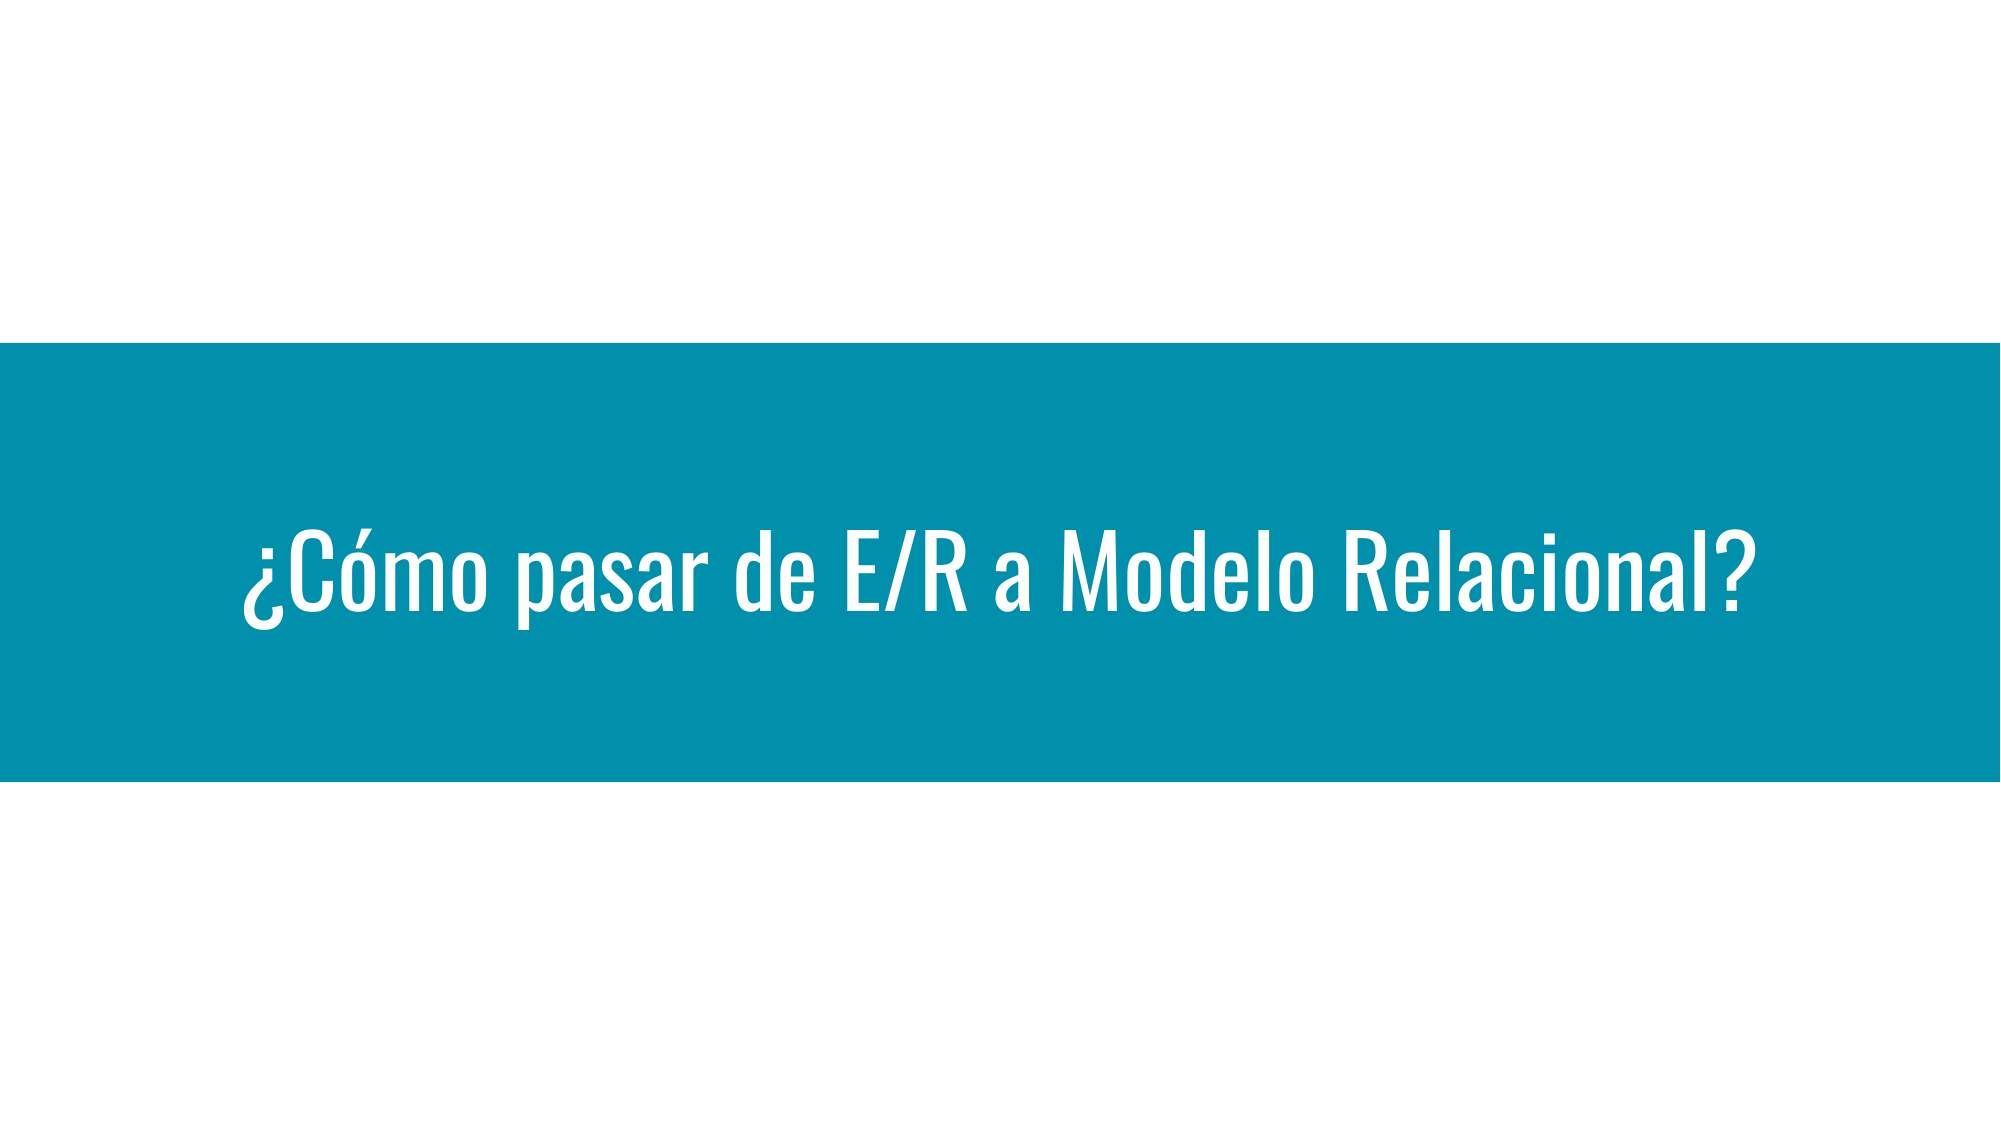

# ¿Cómo pasar de E/R a Modelo Relacional?